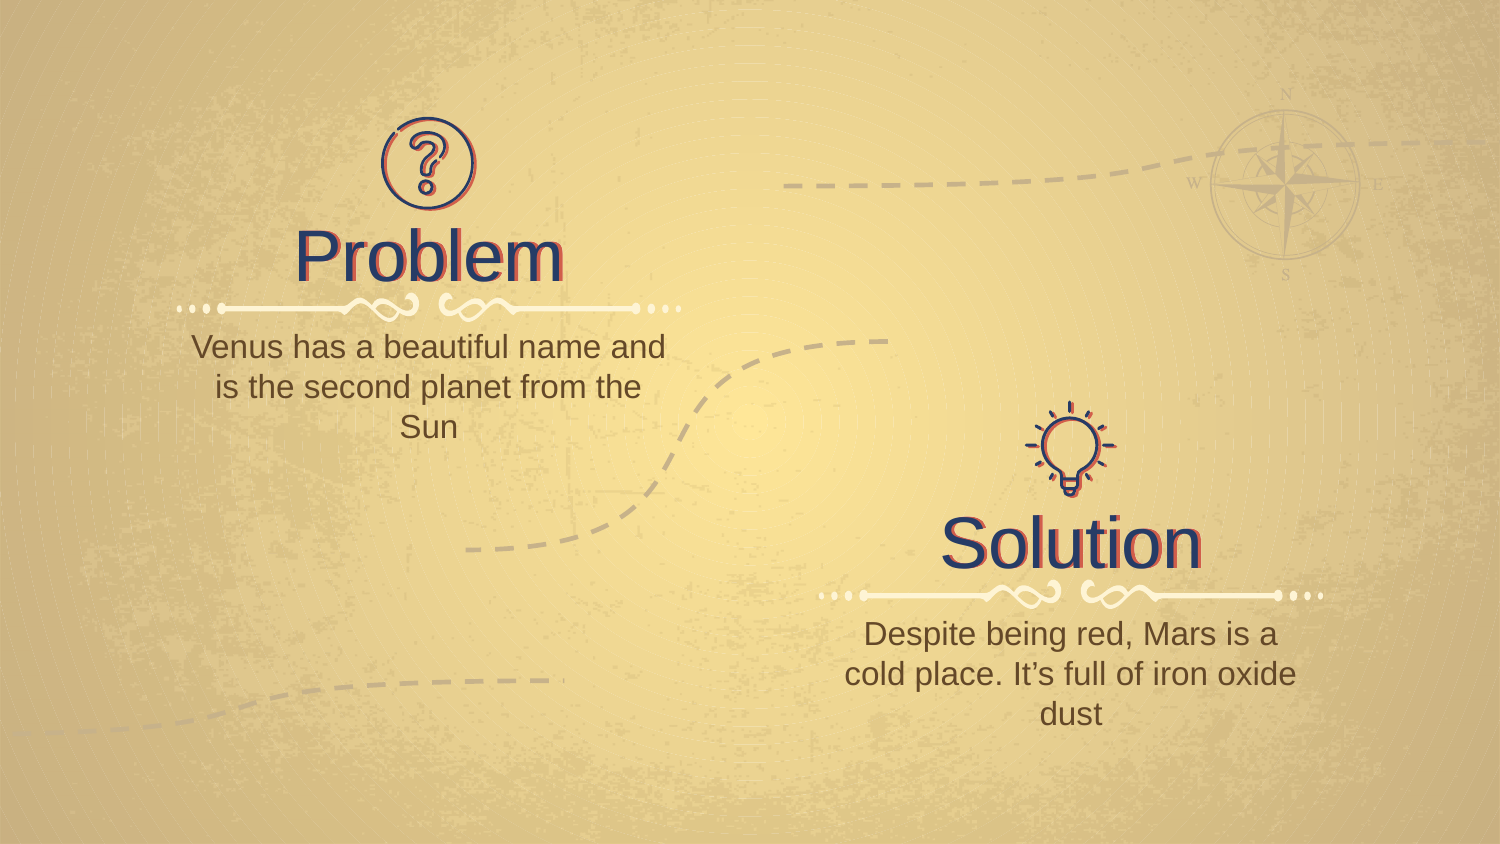

Problem

Venus has a beautiful name and is the second planet from the Sun

# Solution

Despite being red, Mars is a cold place. It’s full of iron oxide dust